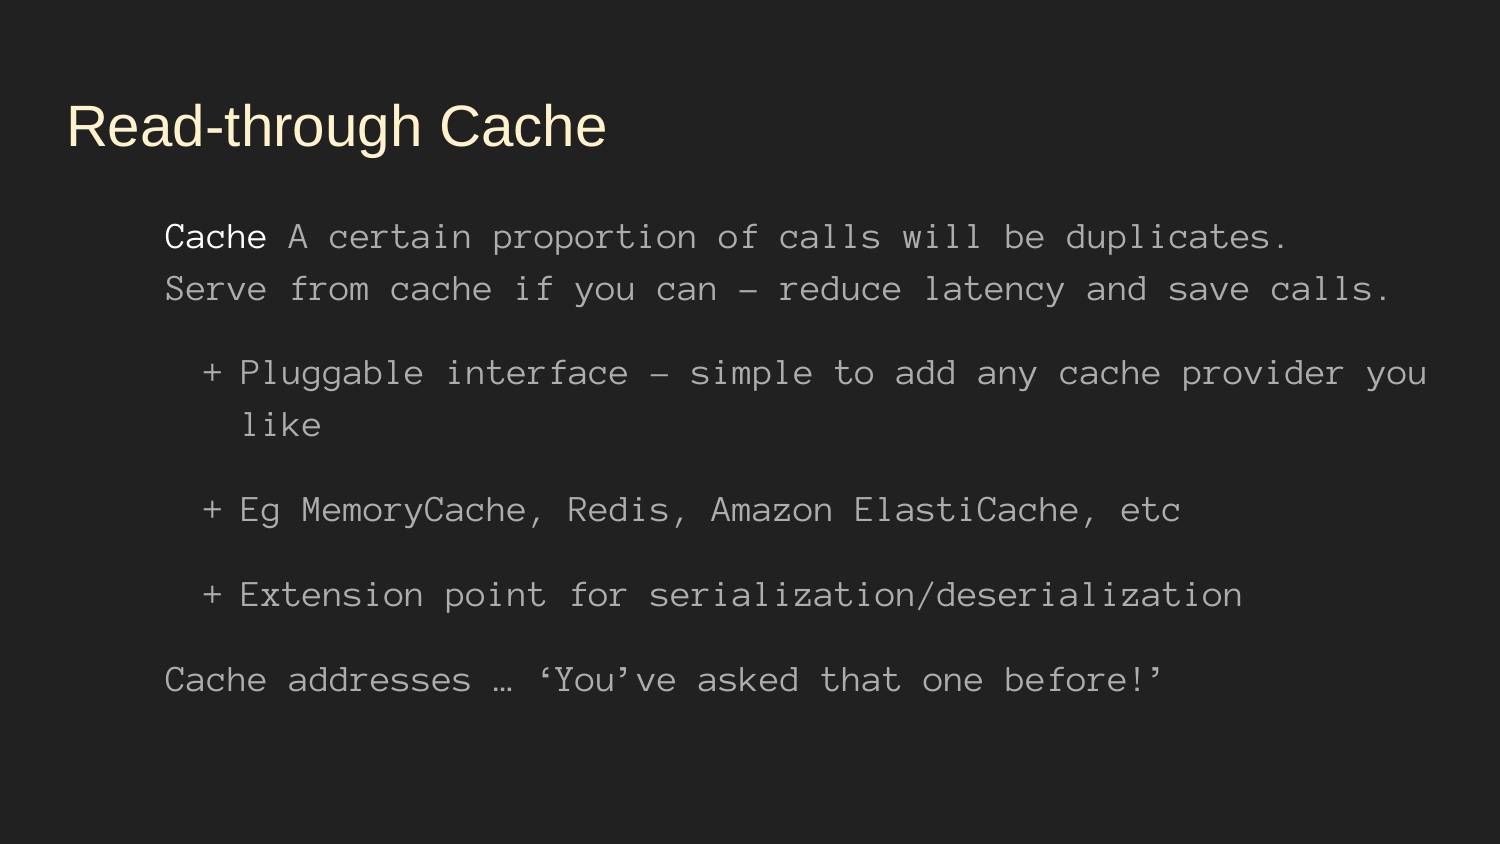

# Read-through Cache
Cache A certain proportion of calls will be duplicates.  Serve from cache if you can - reduce latency and save calls.
Pluggable interface – simple to add any cache provider you like
Eg MemoryCache, Redis, Amazon ElastiCache, etc
Extension point for serialization/deserialization
Cache addresses … ‘You’ve asked that one before!’